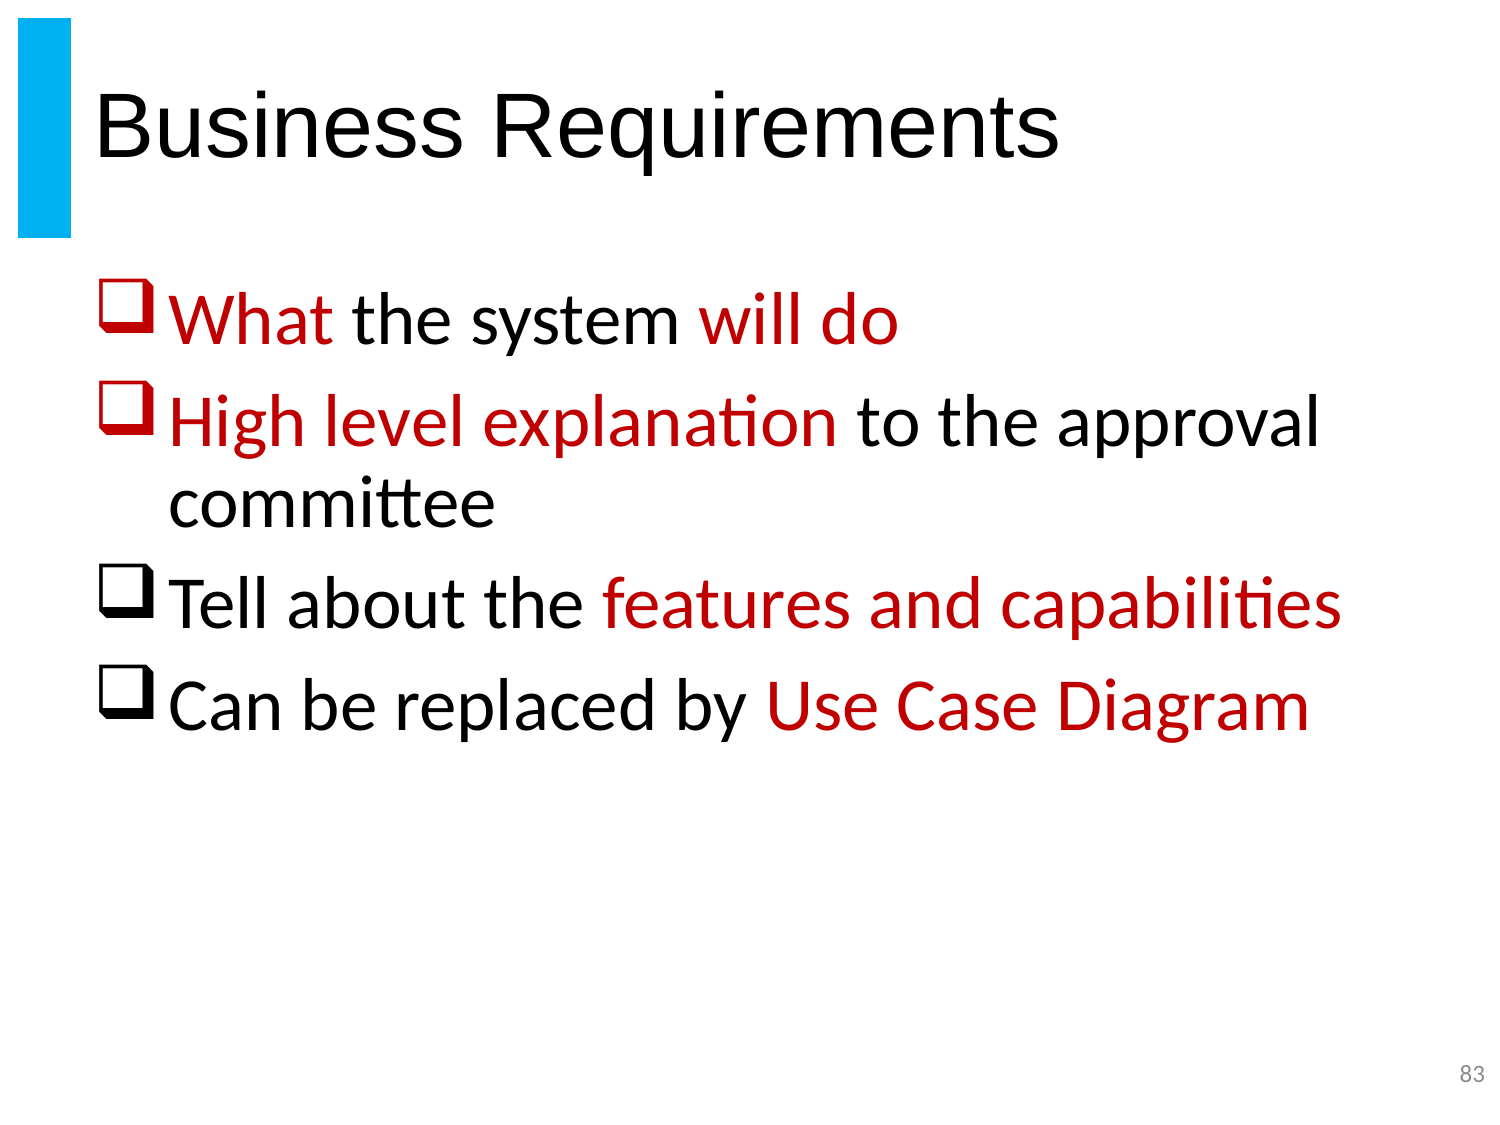

# Business Requirements
What the system will do
High level explanation to the approval committee
Tell about the features and capabilities
Can be replaced by Use Case Diagram
83